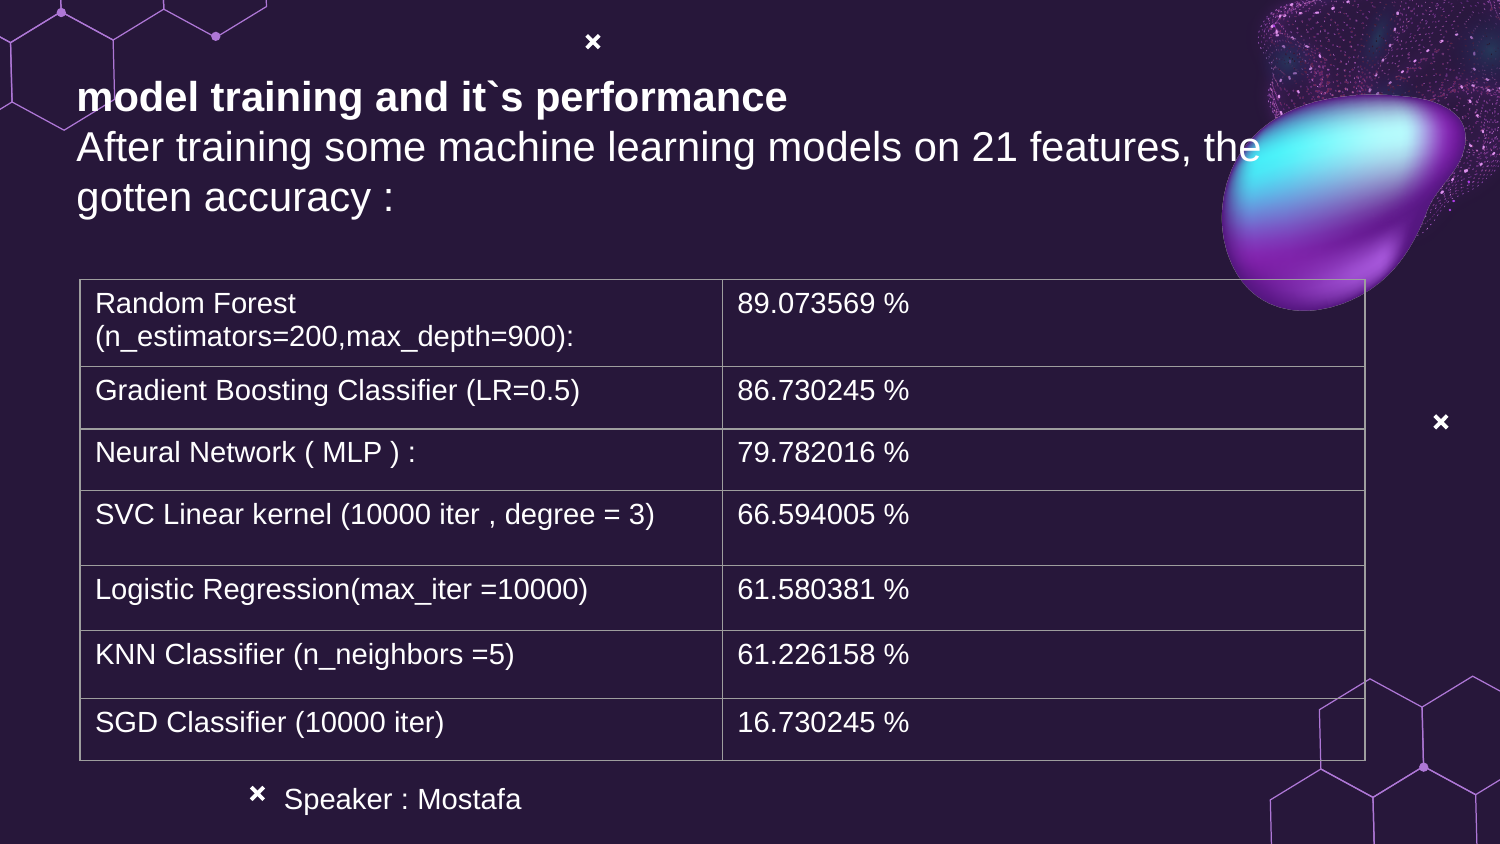

model training and it`s performance
After training some machine learning models on 21 features, the gotten accuracy :
| Random Forest (n\_estimators=200,max\_depth=900): | 89.073569 % |
| --- | --- |
| Gradient Boosting Classifier (LR=0.5) | 86.730245 % |
| Neural Network ( MLP ) : | 79.782016 % |
| SVC Linear kernel (10000 iter , degree = 3) | 66.594005 % |
| Logistic Regression(max\_iter =10000) | 61.580381 % |
| KNN Classifier (n\_neighbors =5) | 61.226158 % |
| SGD Classifier (10000 iter) | 16.730245 % |
Speaker : Mostafa